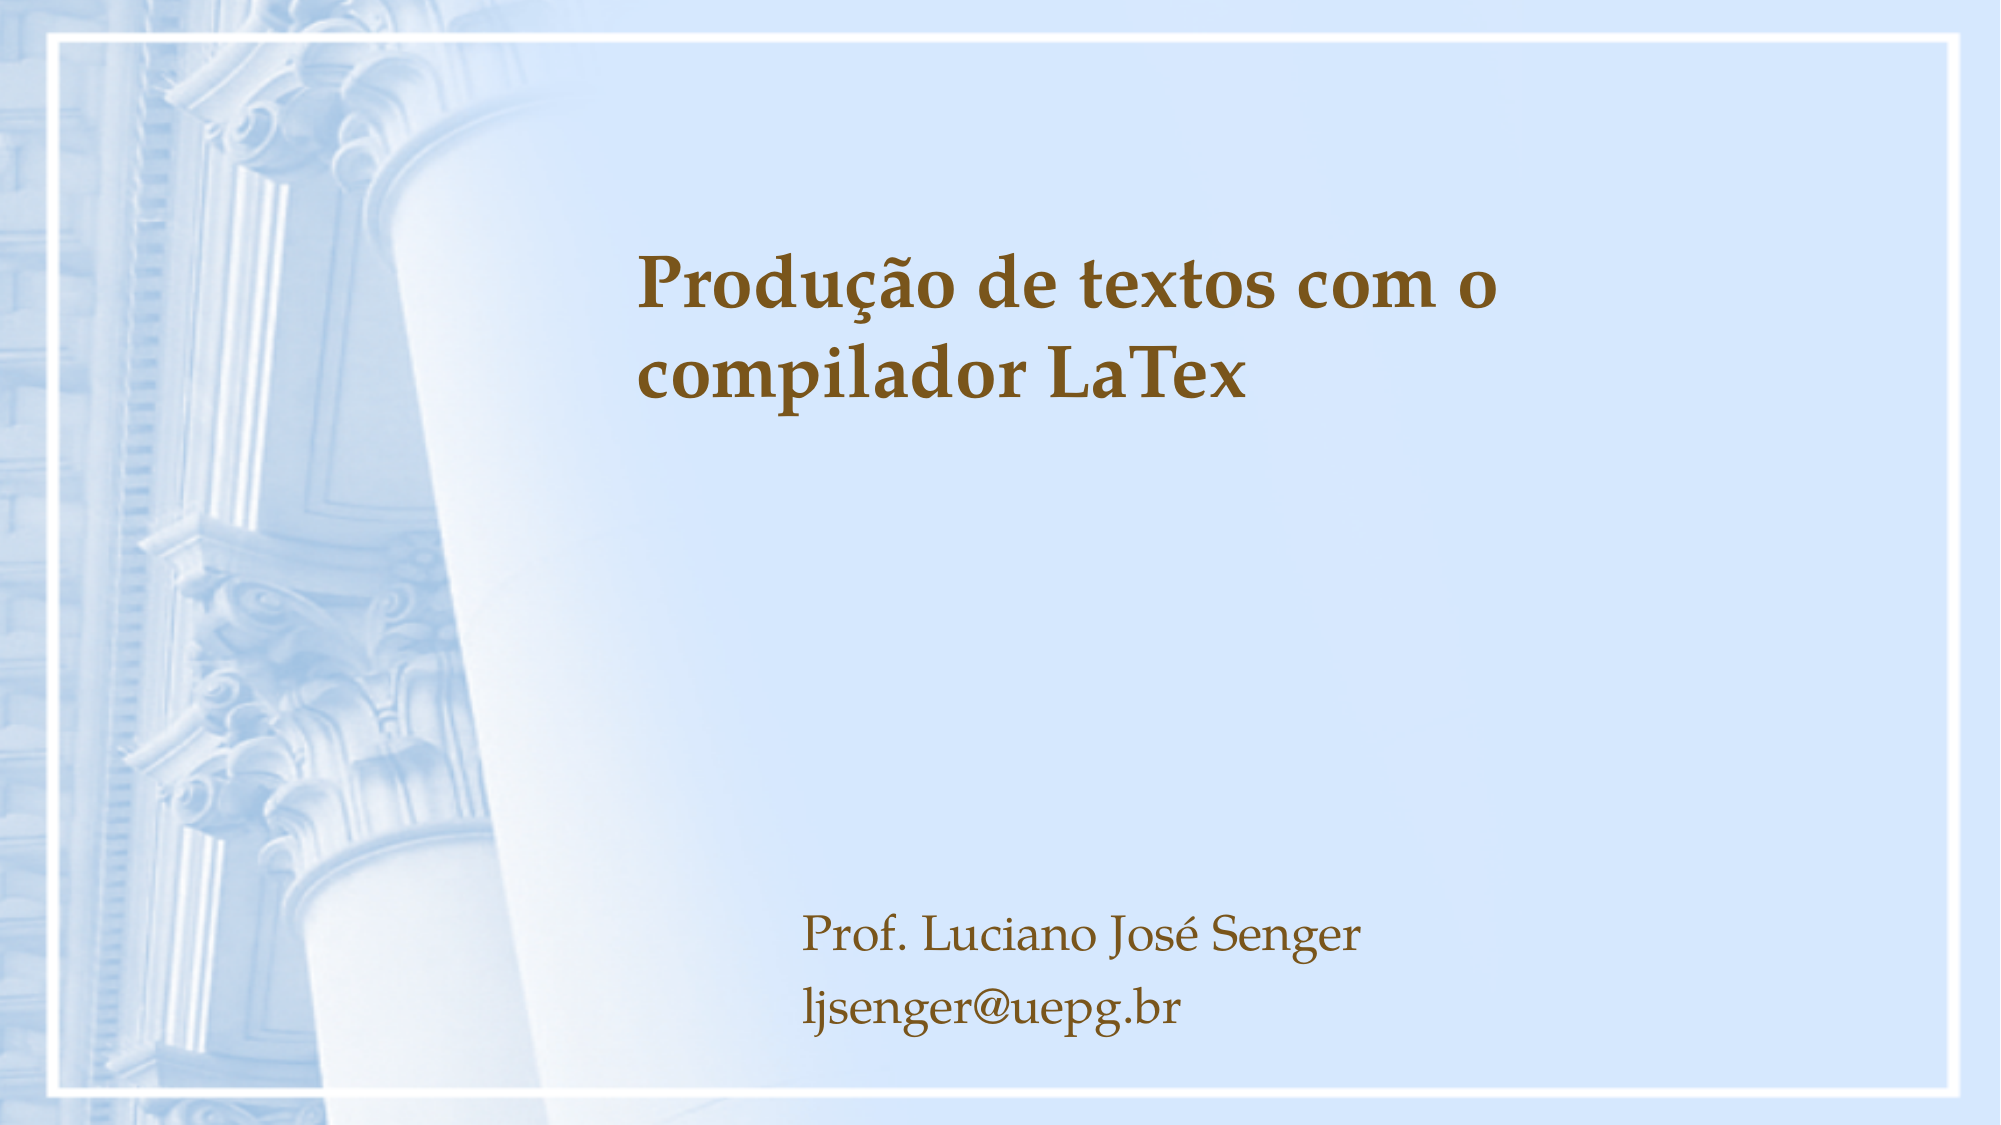

# Produção de textos com o compilador LaTex
Prof. Luciano José Senger
ljsenger@uepg.br